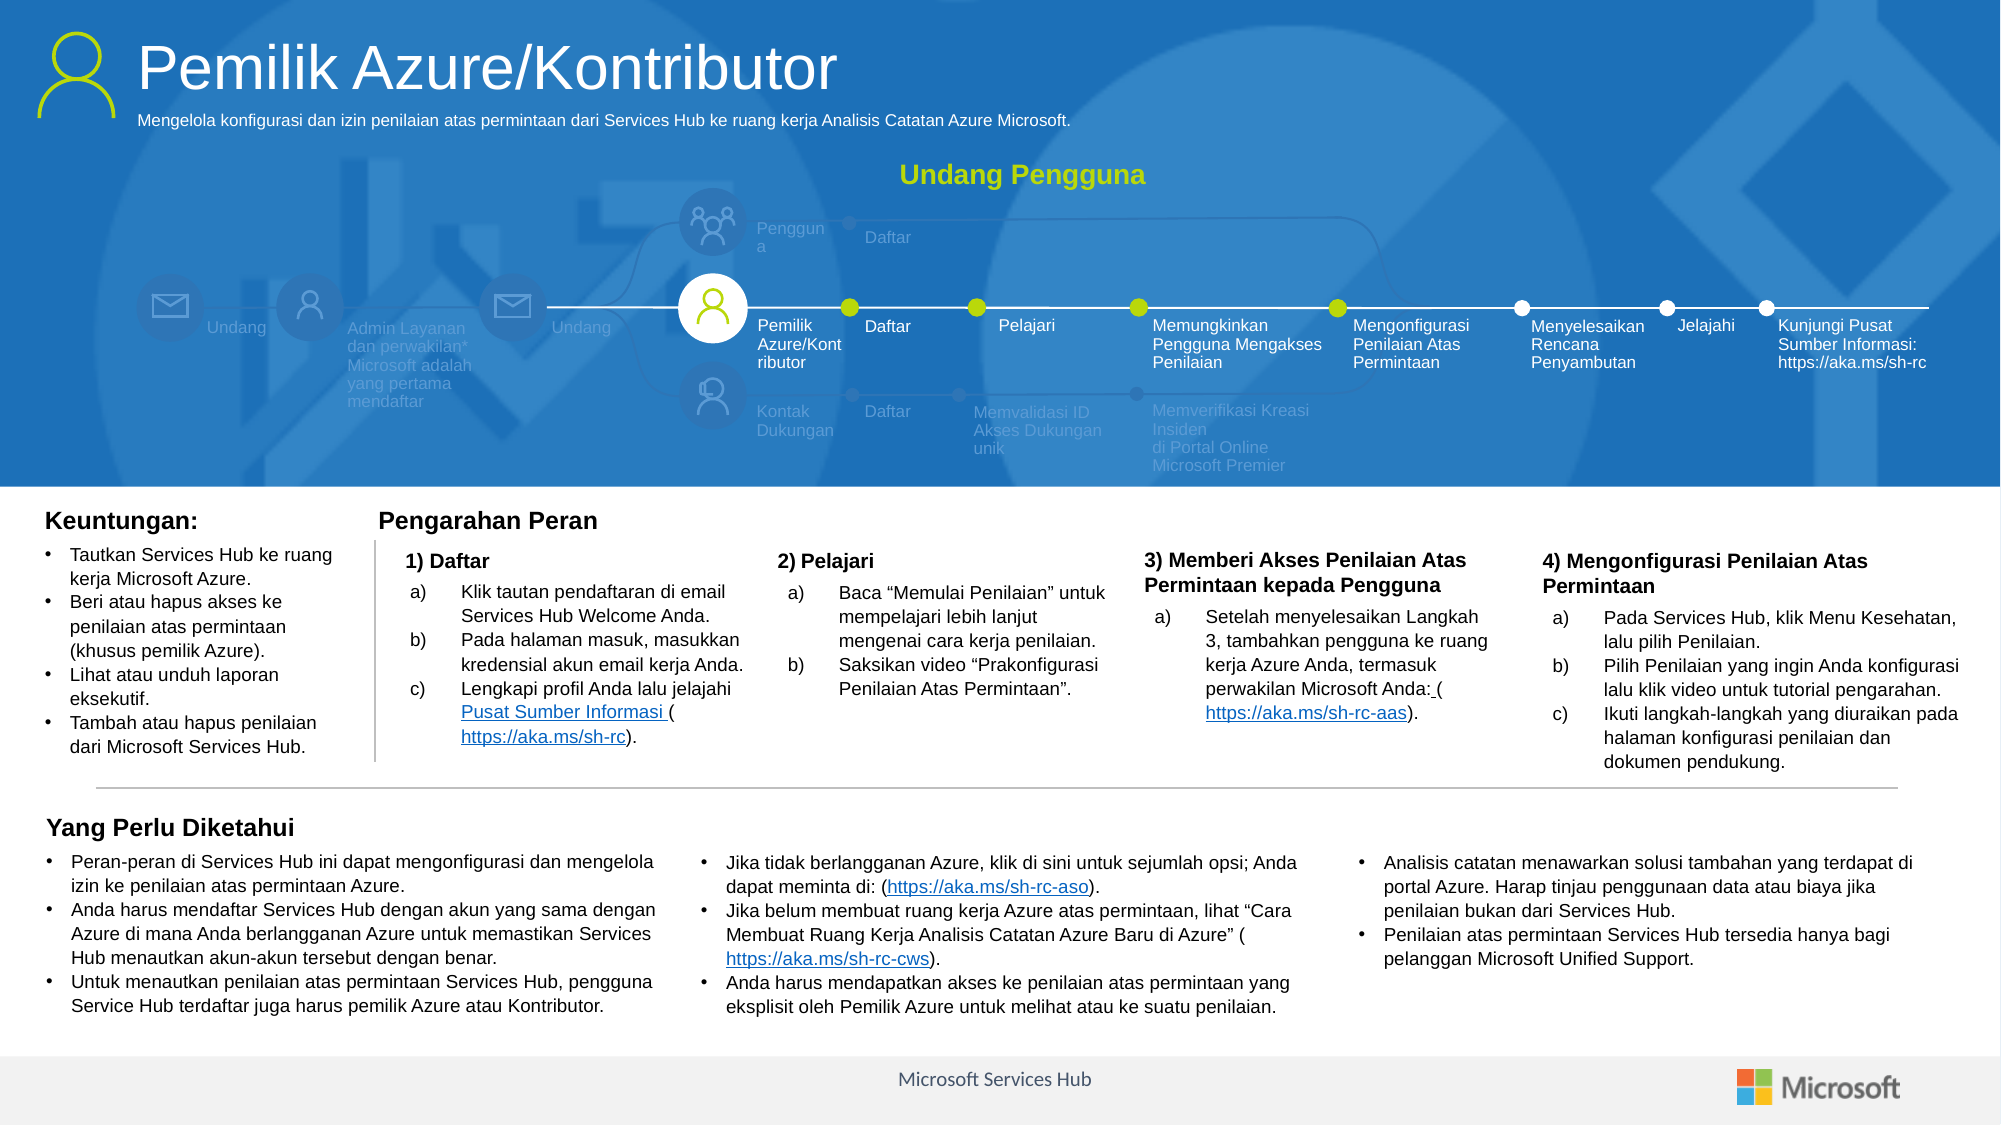

Pemilik Azure/Kontributor
Mengelola konfigurasi dan izin penilaian atas permintaan dari Services Hub ke ruang kerja Analisis Catatan Azure Microsoft.

Undang Pengguna

Daftar
Pengguna

Daftar
Jelajahi

Pelajari
Mengonfigurasi Penilaian Atas Permintaan
Pemilik Azure/Kontributor
Menyelesaikan Rencana Penyambutan
Kunjungi Pusat Sumber Informasi: https://aka.ms/sh-rc

Memungkinkan Pengguna Mengakses Penilaian

Undang

Undang

Admin Layanan dan perwakilan* Microsoft adalah yang pertama mendaftar

Daftar

Kontak Dukungan
Memvalidasi ID Akses Dukungan
unik
Memverifikasi Kreasi Insiden
di Portal Online
Microsoft Premier
Keuntungan:
Tautkan Services Hub ke ruang kerja Microsoft Azure.
Beri atau hapus akses ke penilaian atas permintaan (khusus pemilik Azure).
Lihat atau unduh laporan eksekutif.
Tambah atau hapus penilaian dari Microsoft Services Hub.
Pengarahan Peran
3) Memberi Akses Penilaian Atas Permintaan kepada Pengguna
Setelah menyelesaikan Langkah 3, tambahkan pengguna ke ruang kerja Azure Anda, termasuk perwakilan Microsoft Anda: (https://aka.ms/sh-rc-aas).
 1) Daftar
Klik tautan pendaftaran di email Services Hub Welcome Anda.
Pada halaman masuk, masukkan kredensial akun email kerja Anda.
Lengkapi profil Anda lalu jelajahi Pusat Sumber Informasi (https://aka.ms/sh-rc).
2) Pelajari
Baca “Memulai Penilaian” untuk mempelajari lebih lanjut
mengenai cara kerja penilaian.
Saksikan video “Prakonfigurasi Penilaian Atas Permintaan”.
4) Mengonfigurasi Penilaian Atas Permintaan
Pada Services Hub, klik Menu Kesehatan, lalu pilih Penilaian.
Pilih Penilaian yang ingin Anda konfigurasi lalu klik video untuk tutorial pengarahan.
Ikuti langkah-langkah yang diuraikan pada halaman konfigurasi penilaian dan dokumen pendukung.
Yang Perlu Diketahui
Peran-peran di Services Hub ini dapat mengonfigurasi dan mengelola izin ke penilaian atas permintaan Azure.
Anda harus mendaftar Services Hub dengan akun yang sama dengan Azure di mana Anda berlangganan Azure untuk memastikan Services Hub menautkan akun-akun tersebut dengan benar.
Untuk menautkan penilaian atas permintaan Services Hub, pengguna Service Hub terdaftar juga harus pemilik Azure atau Kontributor.
Analisis catatan menawarkan solusi tambahan yang terdapat di portal Azure. Harap tinjau penggunaan data atau biaya jika penilaian bukan dari Services Hub.
Penilaian atas permintaan Services Hub tersedia hanya bagi pelanggan Microsoft Unified Support.
Jika tidak berlangganan Azure, klik di sini untuk sejumlah opsi; Anda dapat meminta di: (https://aka.ms/sh-rc-aso).
Jika belum membuat ruang kerja Azure atas permintaan, lihat “Cara Membuat Ruang Kerja Analisis Catatan Azure Baru di Azure” (https://aka.ms/sh-rc-cws).
Anda harus mendapatkan akses ke penilaian atas permintaan yang eksplisit oleh Pemilik Azure untuk melihat atau ke suatu penilaian.